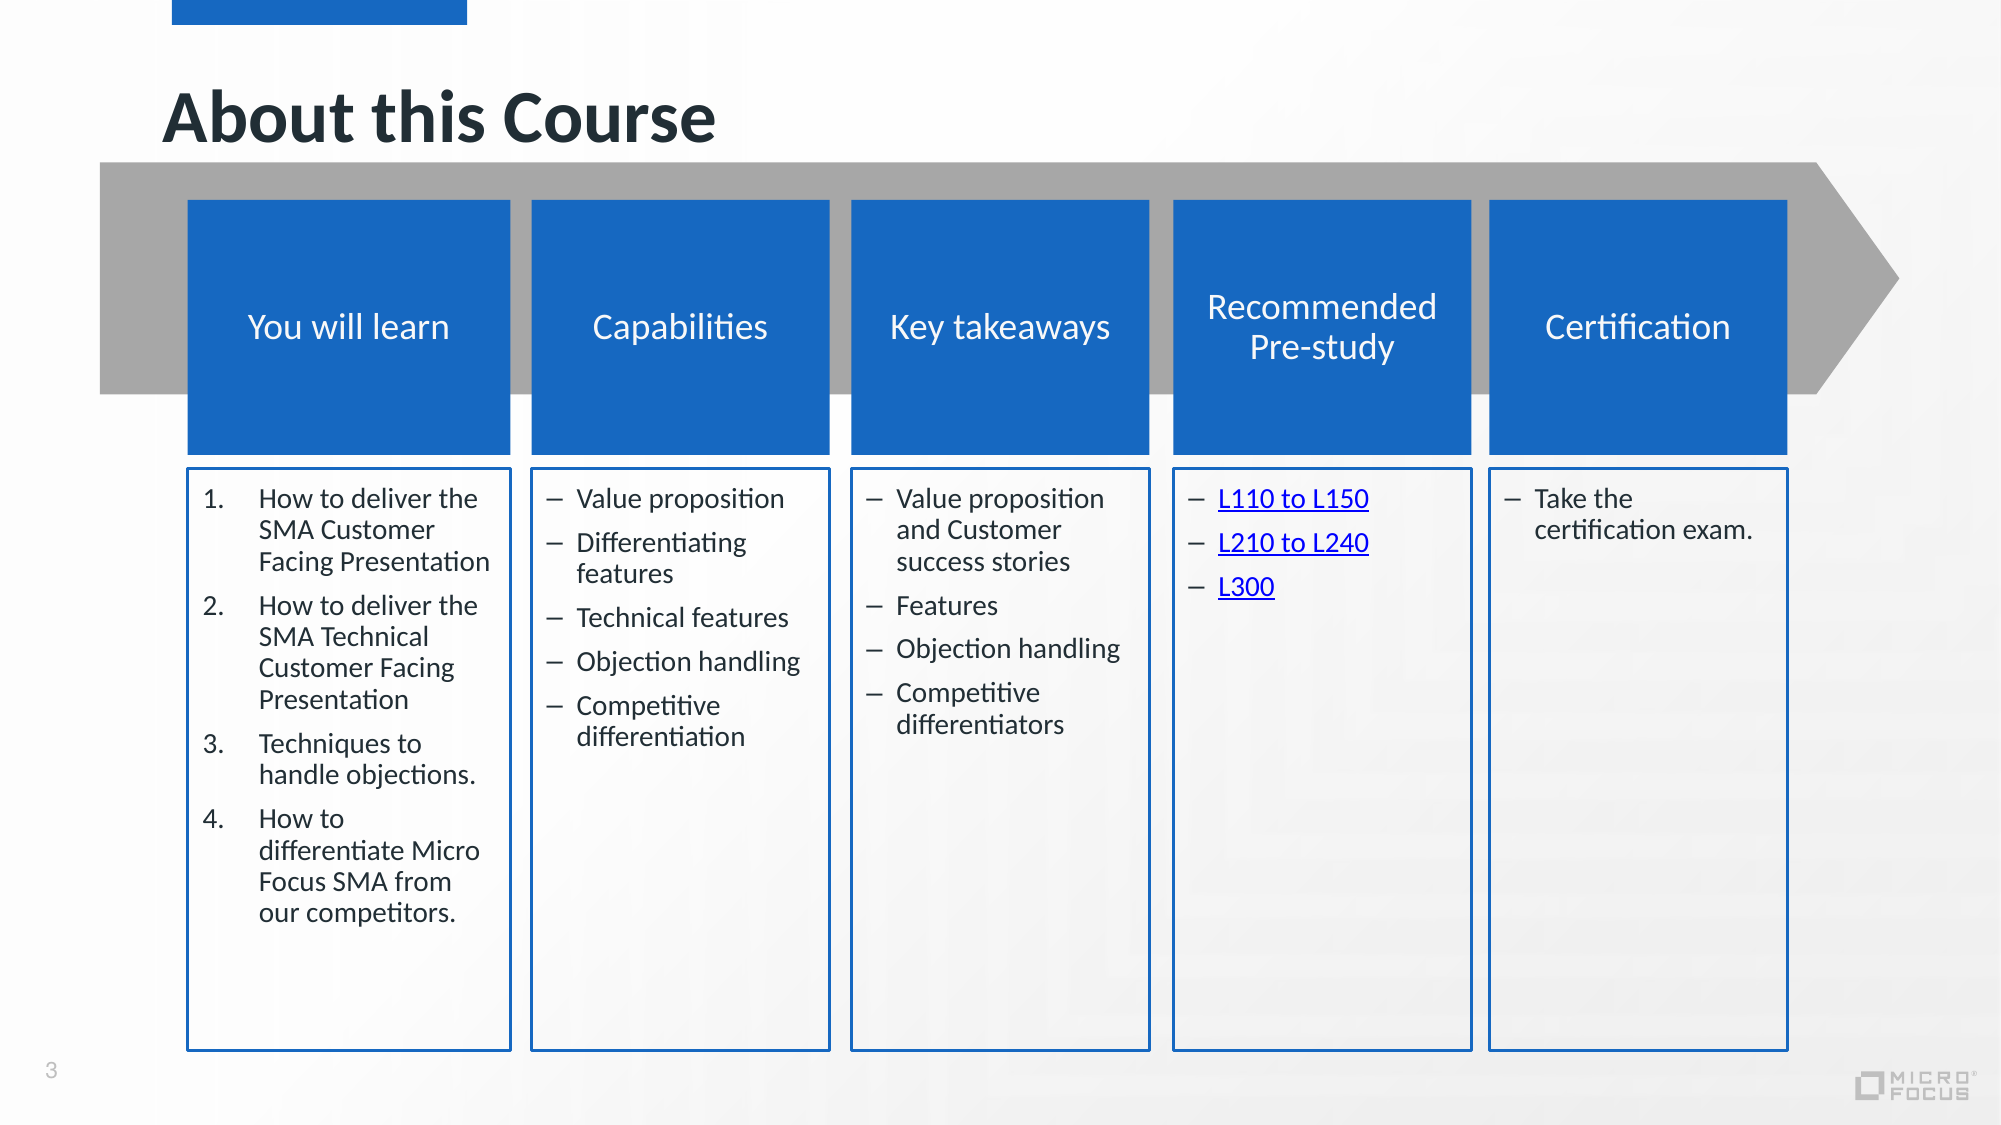

# About this Course

You will learn
Capabilities
Key takeaways
Recommended
Pre-study
Certification
How to deliver the SMA Customer Facing Presentation
How to deliver the SMA Technical Customer Facing Presentation
Techniques to handle objections.
How to differentiate Micro Focus SMA from our competitors.

Value proposition
Differentiating features
Technical features
Objection handling
Competitive differentiation
Value proposition and Customer success stories
Features
Objection handling
Competitive differentiators
L110 to L150
L210 to L240
L300
Take the certification exam.
3